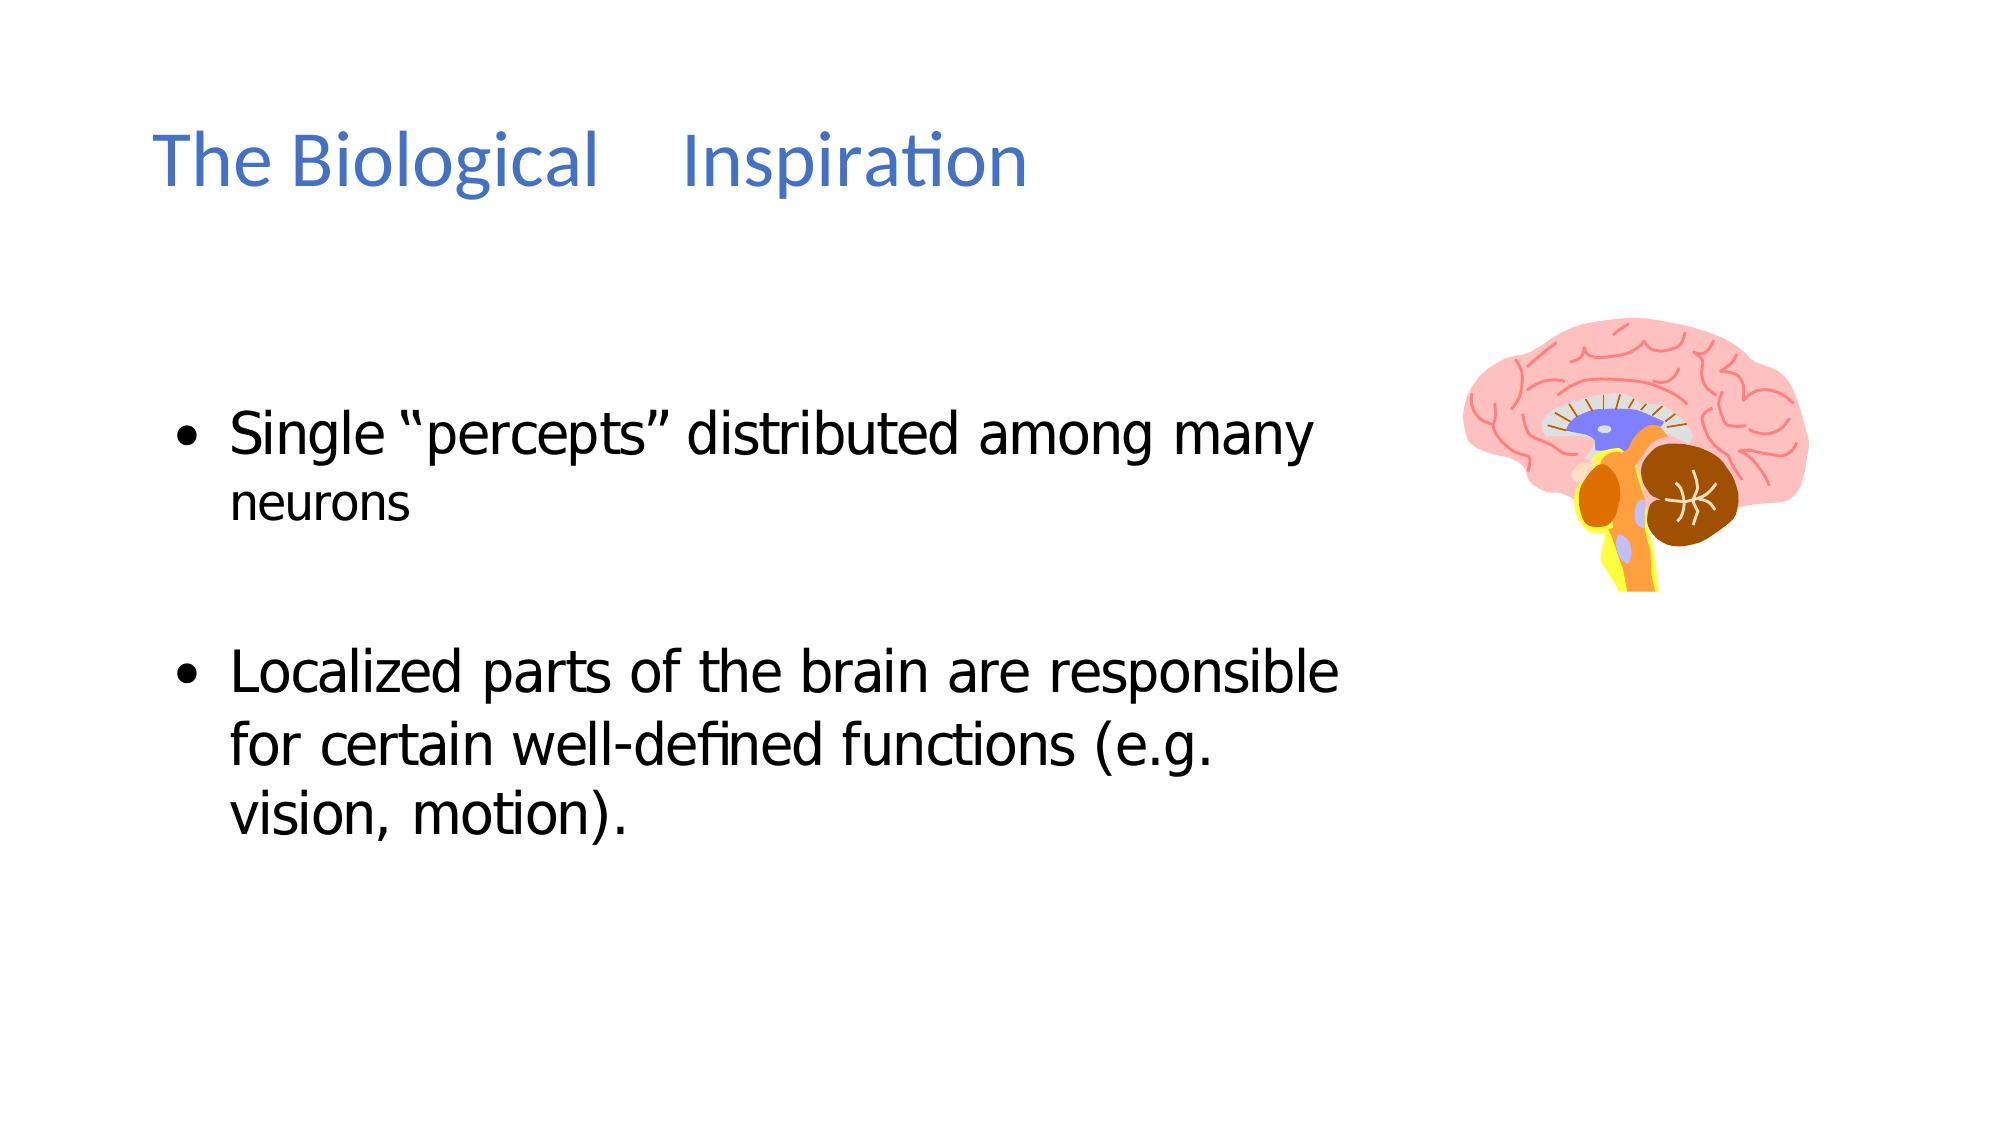

The Biological
Inspiration

•
Single “percepts”
neurons
distributed among
many

•
Localized parts of the brain are responsible
for certain well-defined functions (e.g. vision, motion).